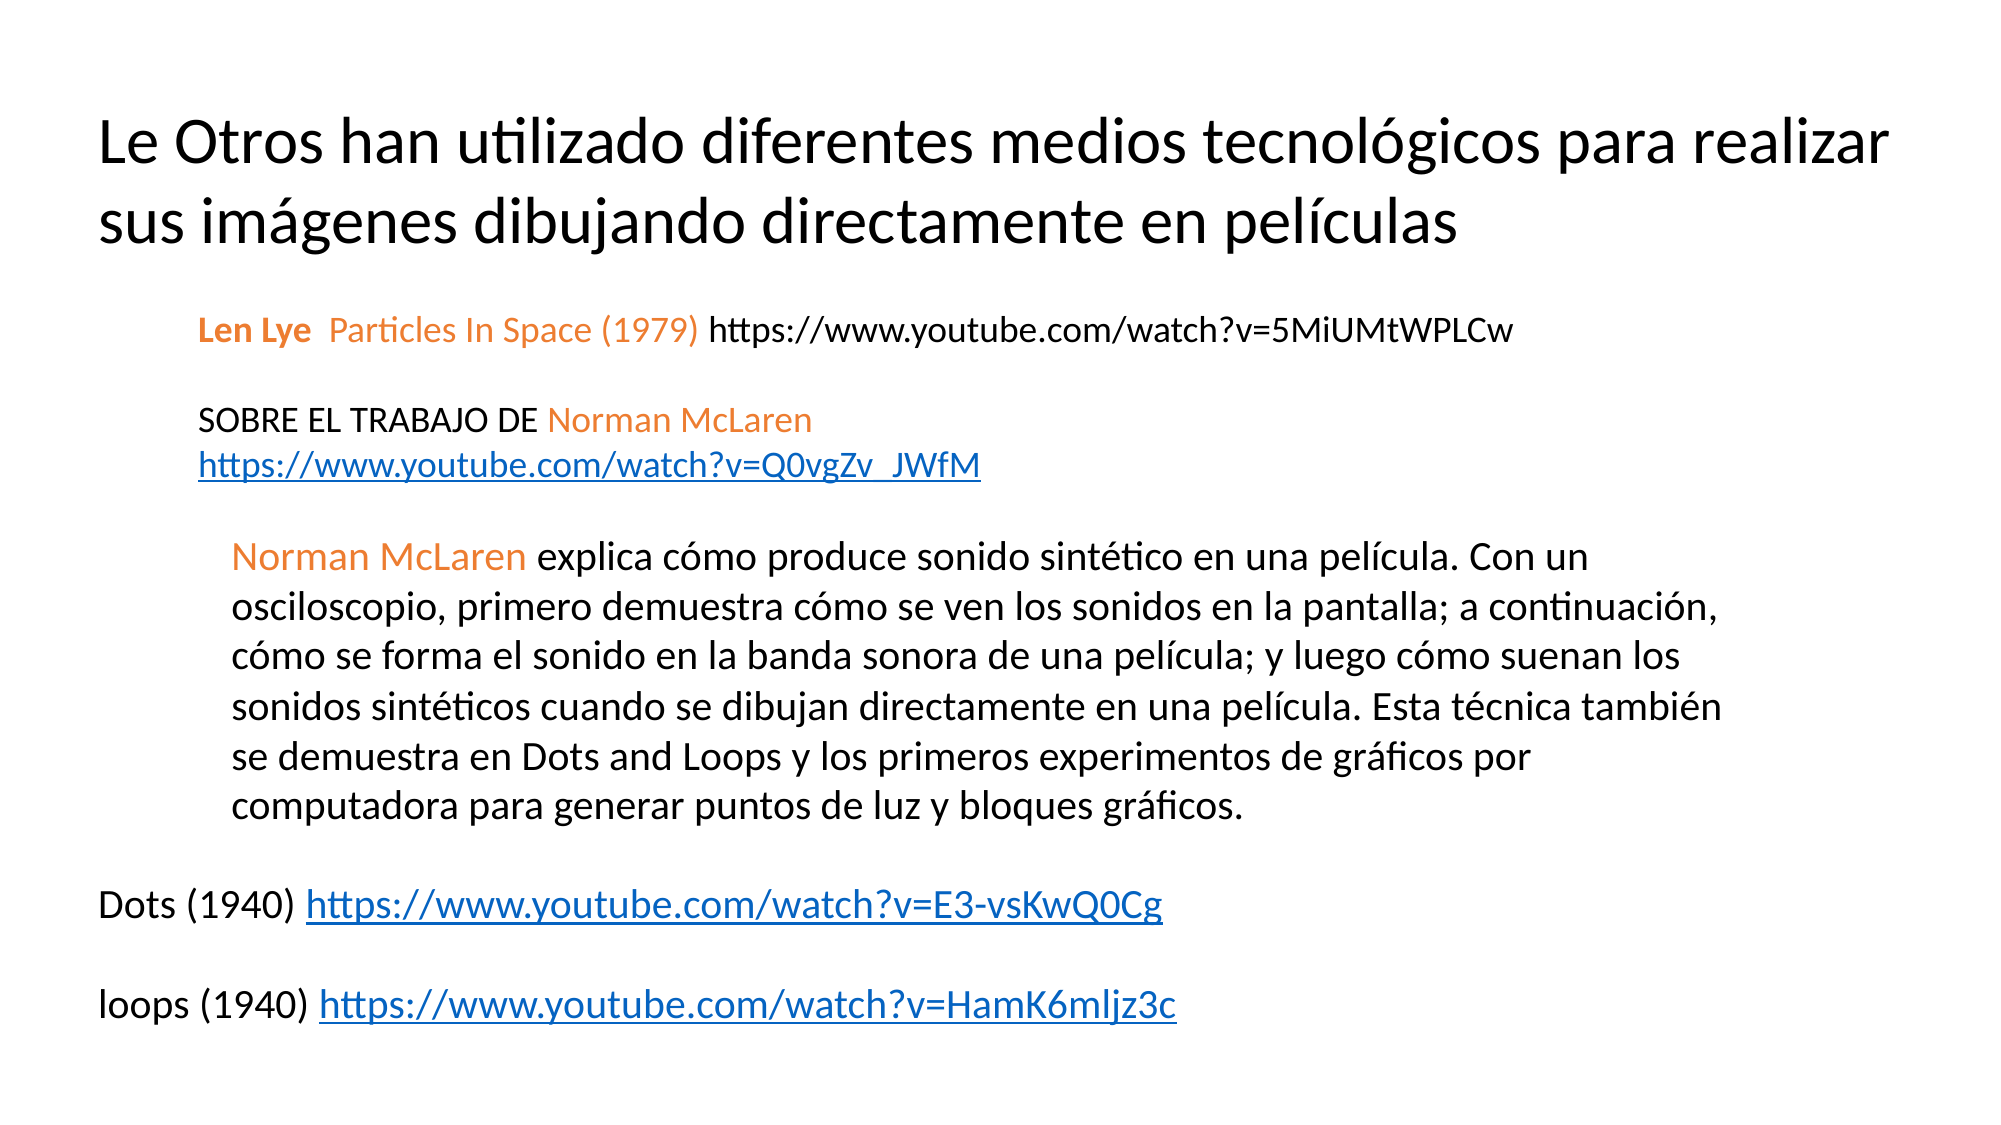

Le Otros han utilizado diferentes medios tecnológicos para realizar sus imágenes dibujando directamente en películas

Dots (1940) https://www.youtube.com/watch?v=E3-vsKwQ0Cg

loops (1940) https://www.youtube.com/watch?v=HamK6mljz3c

Len Lye  Particles In Space (1979) https://www.youtube.com/watch?v=5MiUMtWPLCw

SOBRE EL TRABAJO DE Norman McLaren https://www.youtube.com/watch?v=Q0vgZv_JWfM

Norman McLaren explica cómo produce sonido sintético en una película. Con un osciloscopio, primero demuestra cómo se ven los sonidos en la pantalla; a continuación, cómo se forma el sonido en la banda sonora de una película; y luego cómo suenan los sonidos sintéticos cuando se dibujan directamente en una película. Esta técnica también se demuestra en Dots and Loops y los primeros experimentos de gráficos por computadora para generar puntos de luz y bloques gráficos.